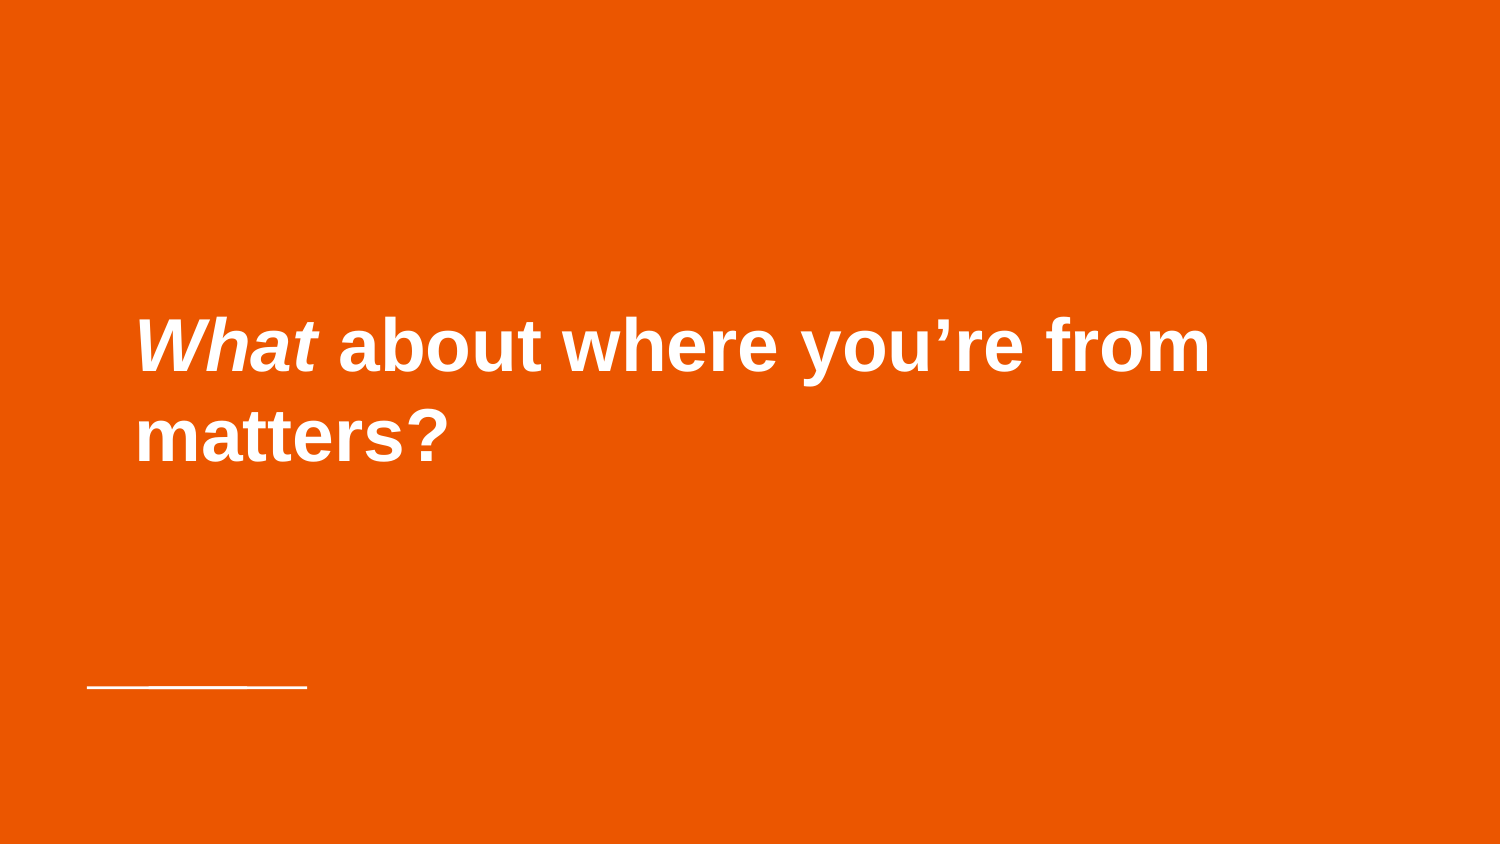

# What about where you’re from matters?